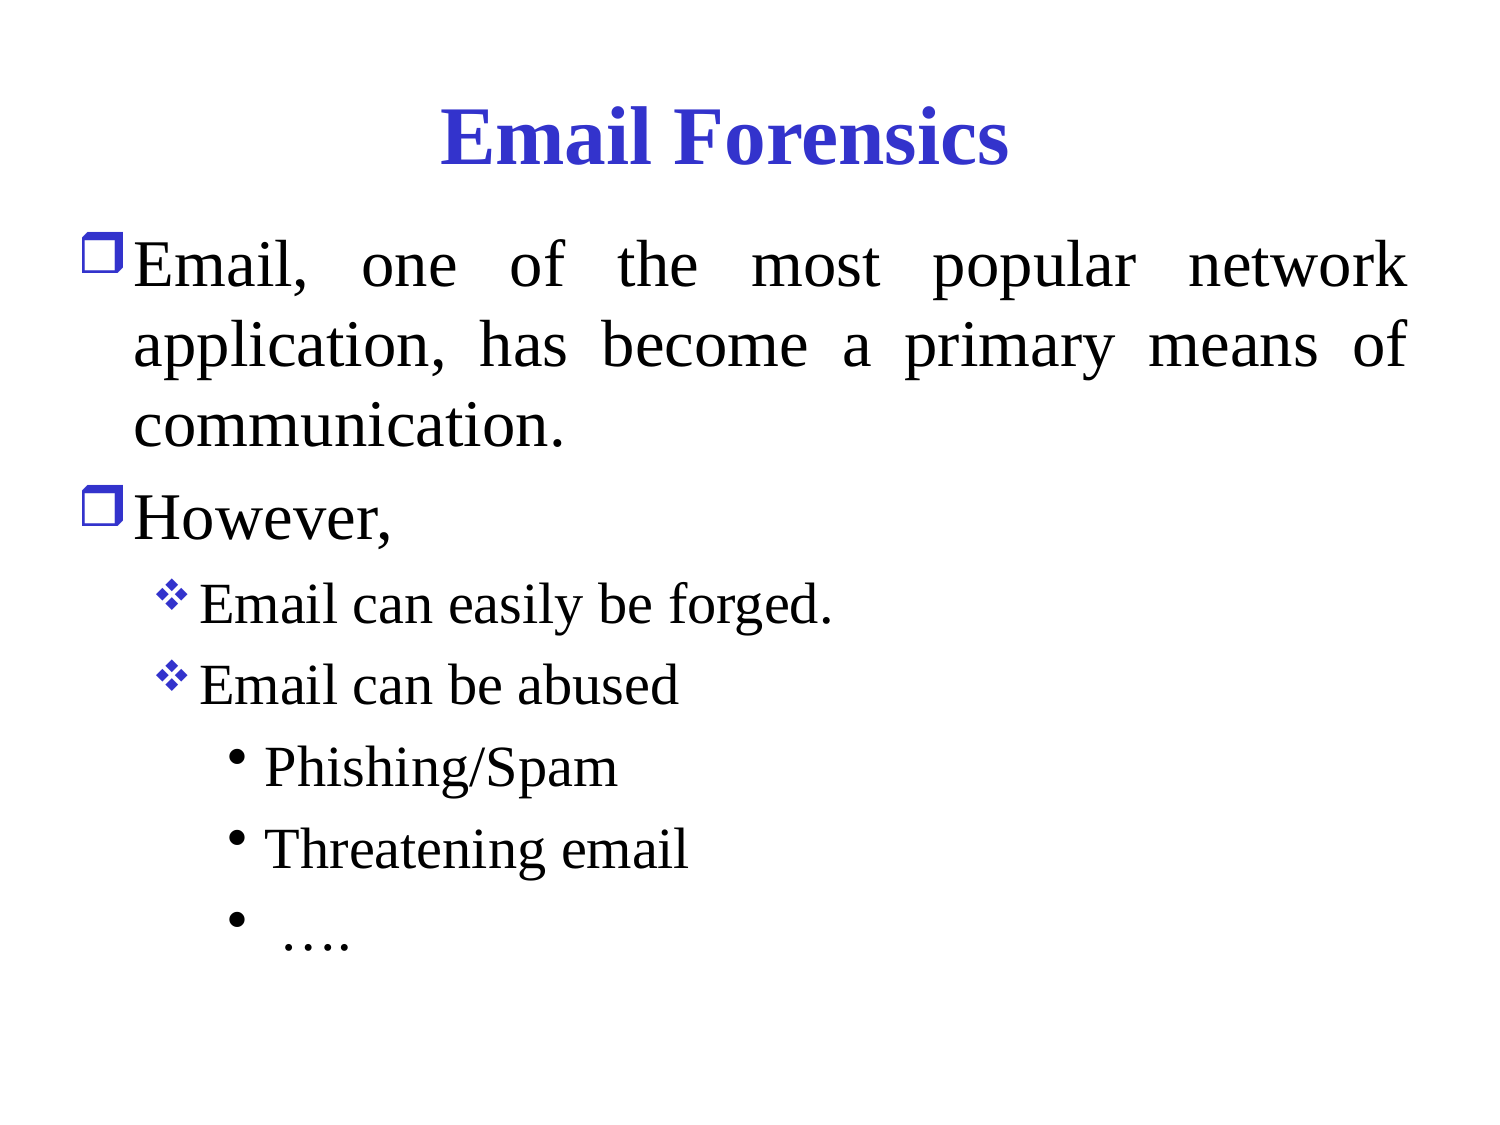

# Email Forensics
Email, one of the most popular network application, has become a primary means of communication.
However,
Email can easily be forged.
Email can be abused
Phishing/Spam
Threatening email
 ….
60